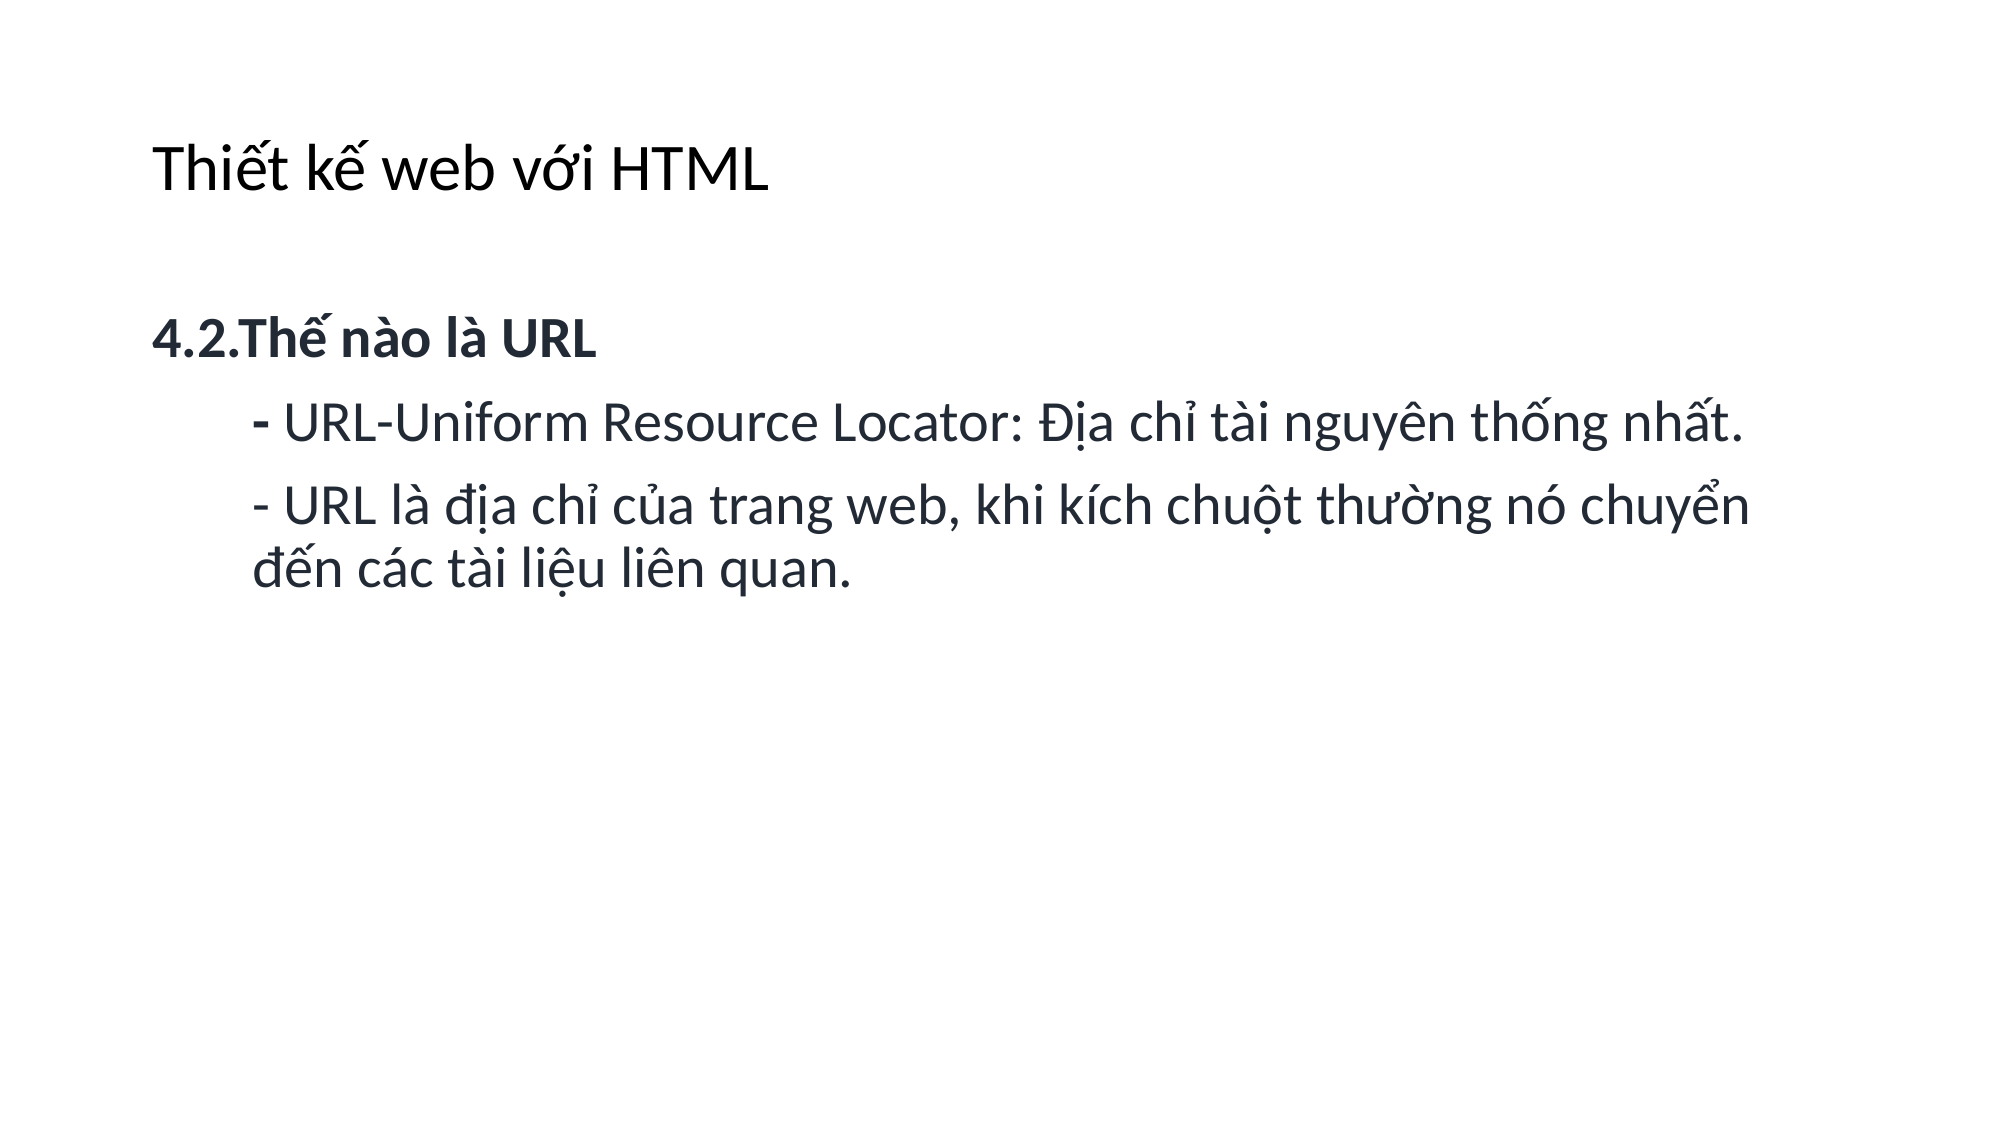

# Thiết kế web với HTML
4.2.Thế nào là URL
	- URL-Uniform Resource Locator: Địa chỉ tài nguyên thống nhất.
	- URL là địa chỉ của trang web, khi kích chuột thường nó chuyển đến các tài liệu liên quan.